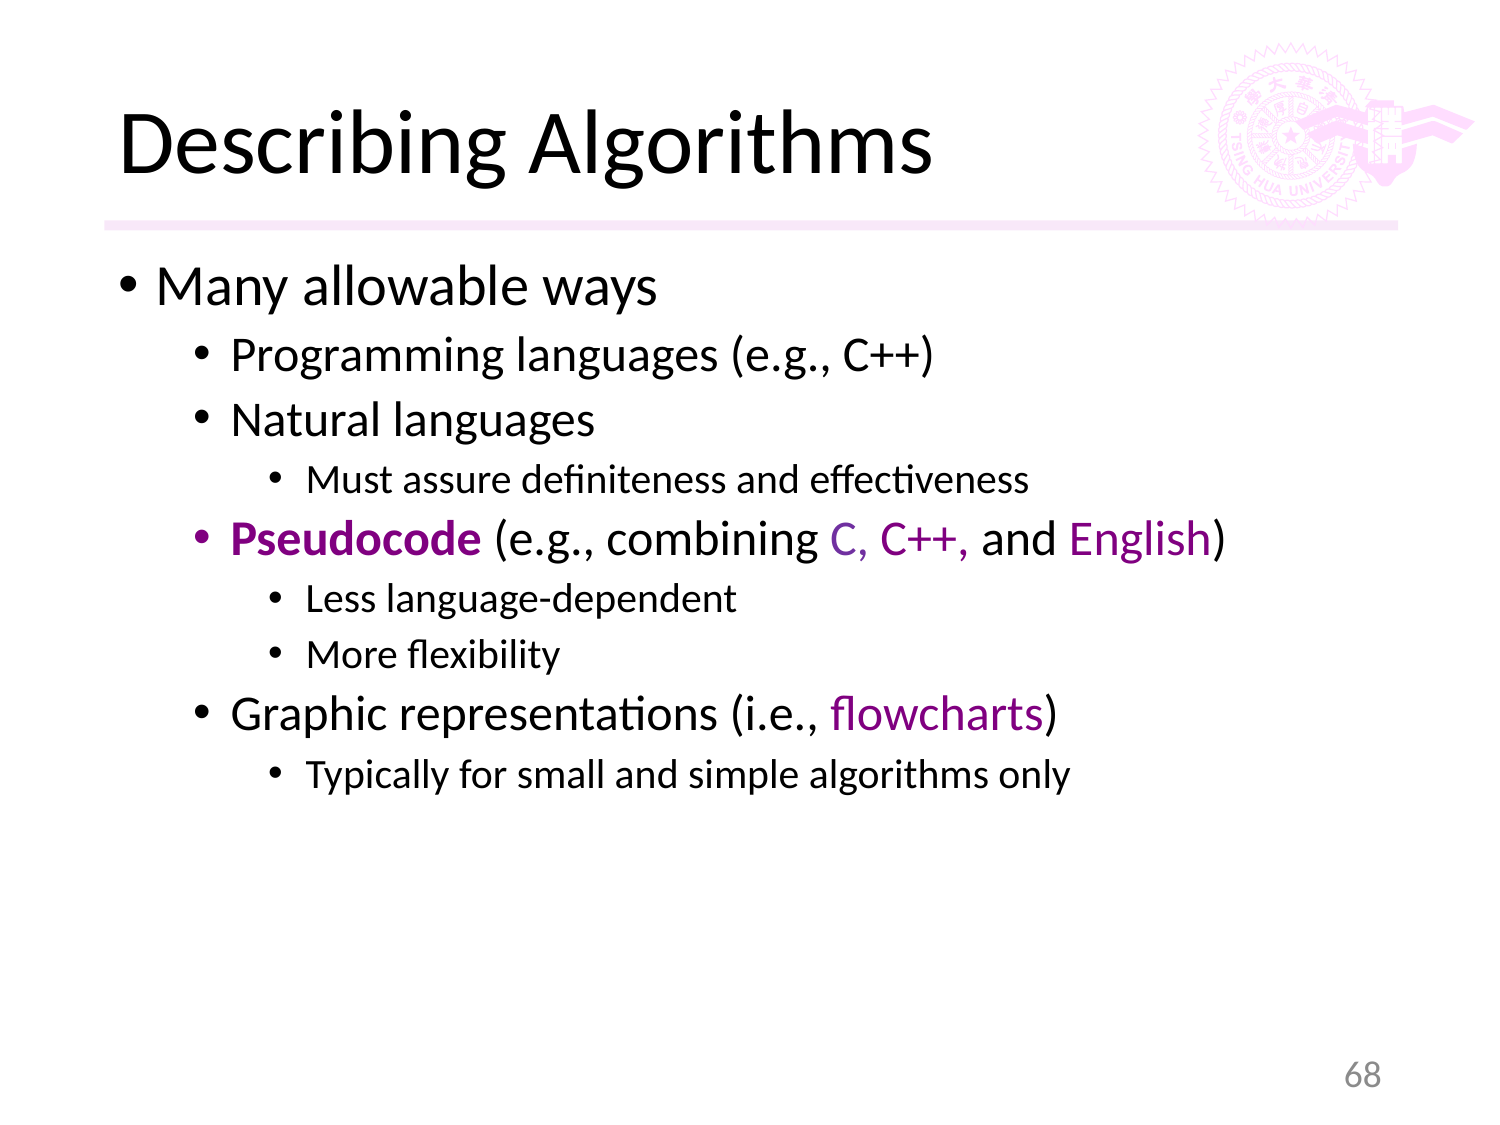

# Describing Algorithms
Many allowable ways
Programming languages (e.g., C++)
Natural languages
Must assure definiteness and effectiveness
Pseudocode (e.g., combining C, C++, and English)
Less language-dependent
More flexibility
Graphic representations (i.e., flowcharts)
Typically for small and simple algorithms only

68